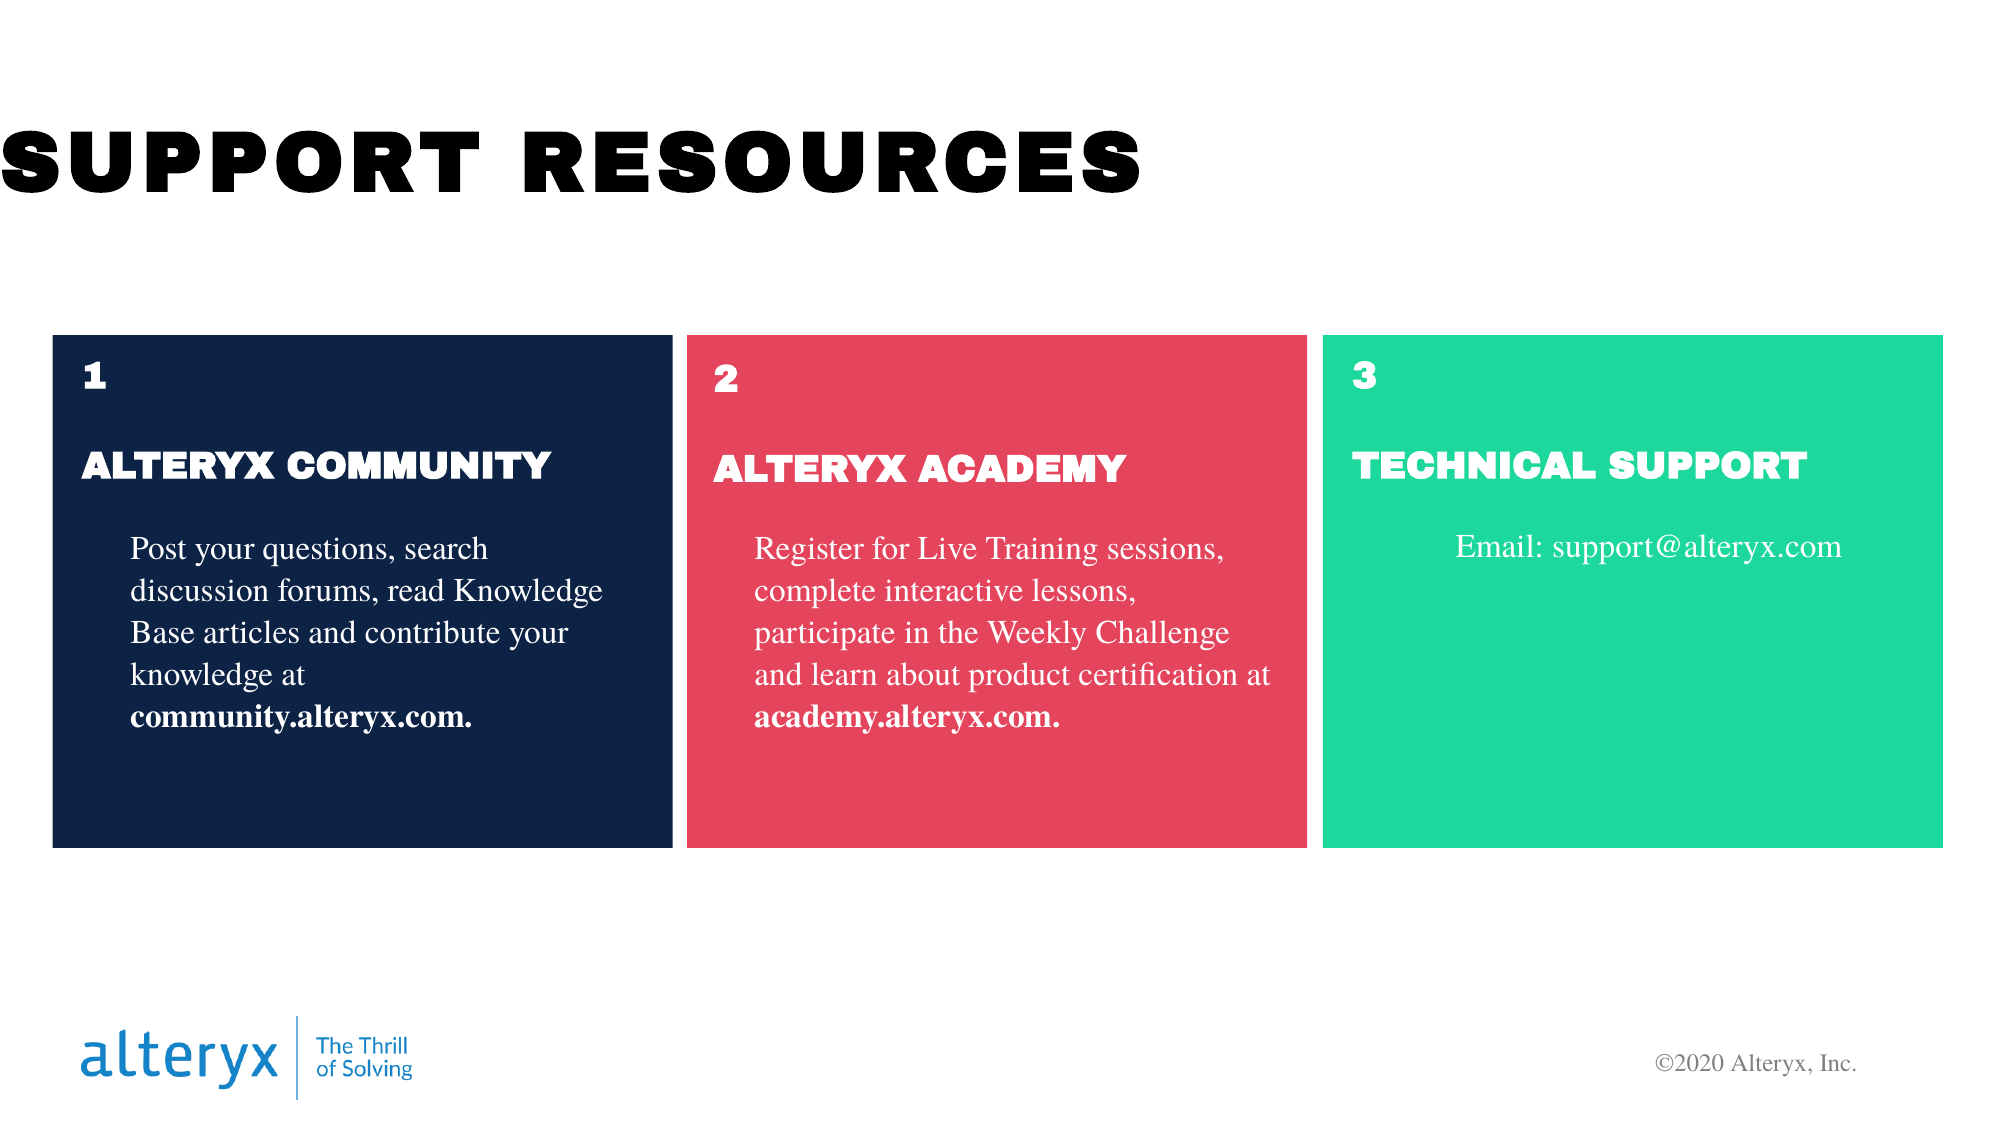

SUPPORT RESOURCES

1

ALTERYX COMMUNITY

3

TECHNICAL SUPPORT

2

ALTERYX ACADEMY
Post your questions, search discussion forums, read Knowledge Base articles and contribute your knowledge at community.alteryx.com.
Register for Live Training sessions, complete interactive lessons, participate in the Weekly Challenge and learn about product certification at academy.alteryx.com.
 Email: support@alteryx.com
©2020 Alteryx, Inc.